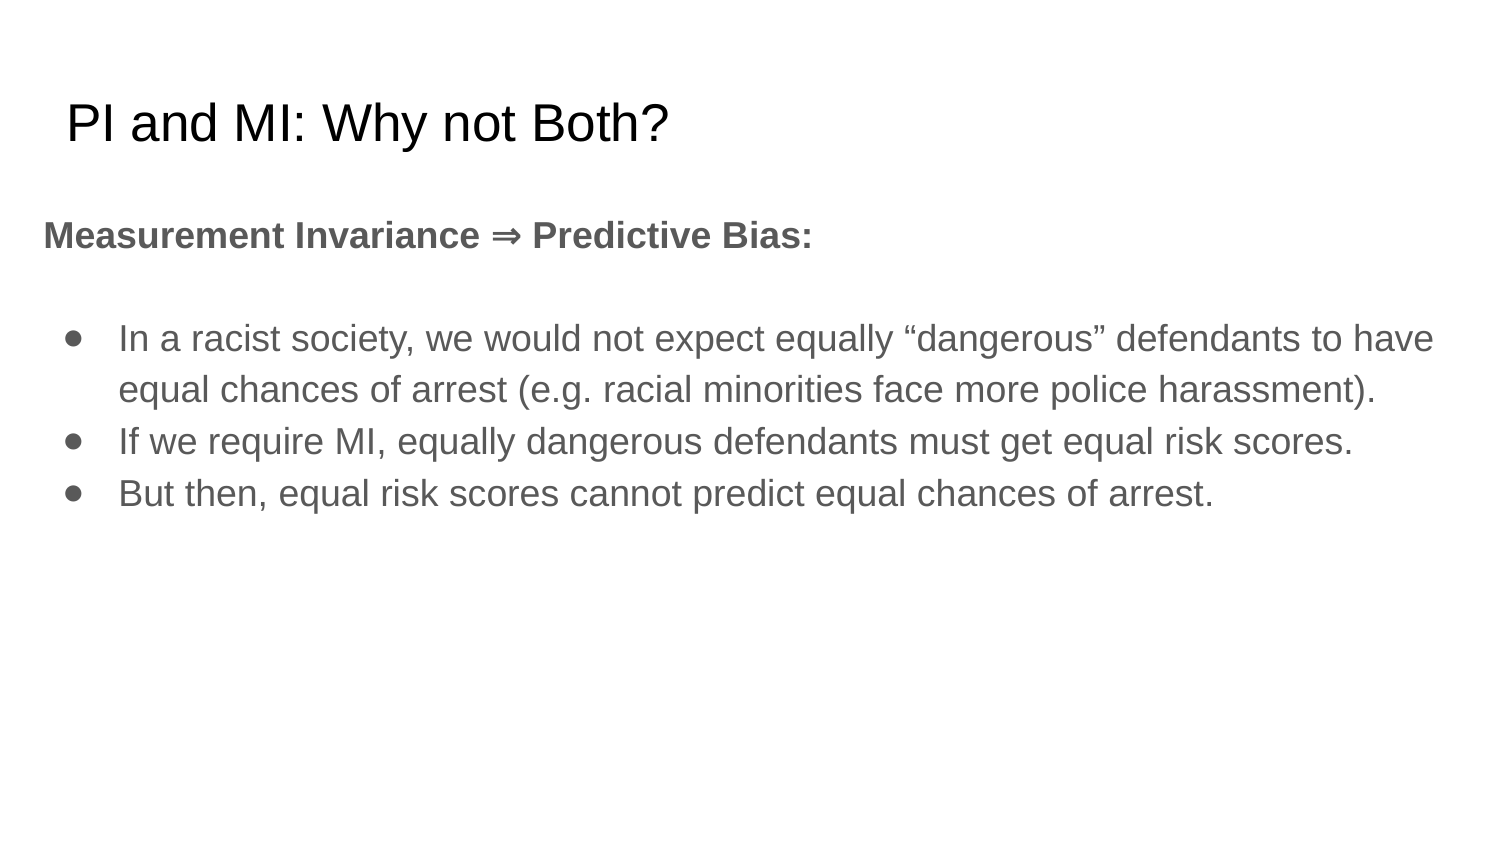

# PI and MI: Why not Both?

Measurement Invariance ⇒ Predictive Bias:
In a racist society, we would not expect equally “dangerous” defendants to have equal chances of arrest (e.g. racial minorities face more police harassment).
If we require MI, equally dangerous defendants must get equal risk scores.
But then, equal risk scores cannot predict equal chances of arrest.